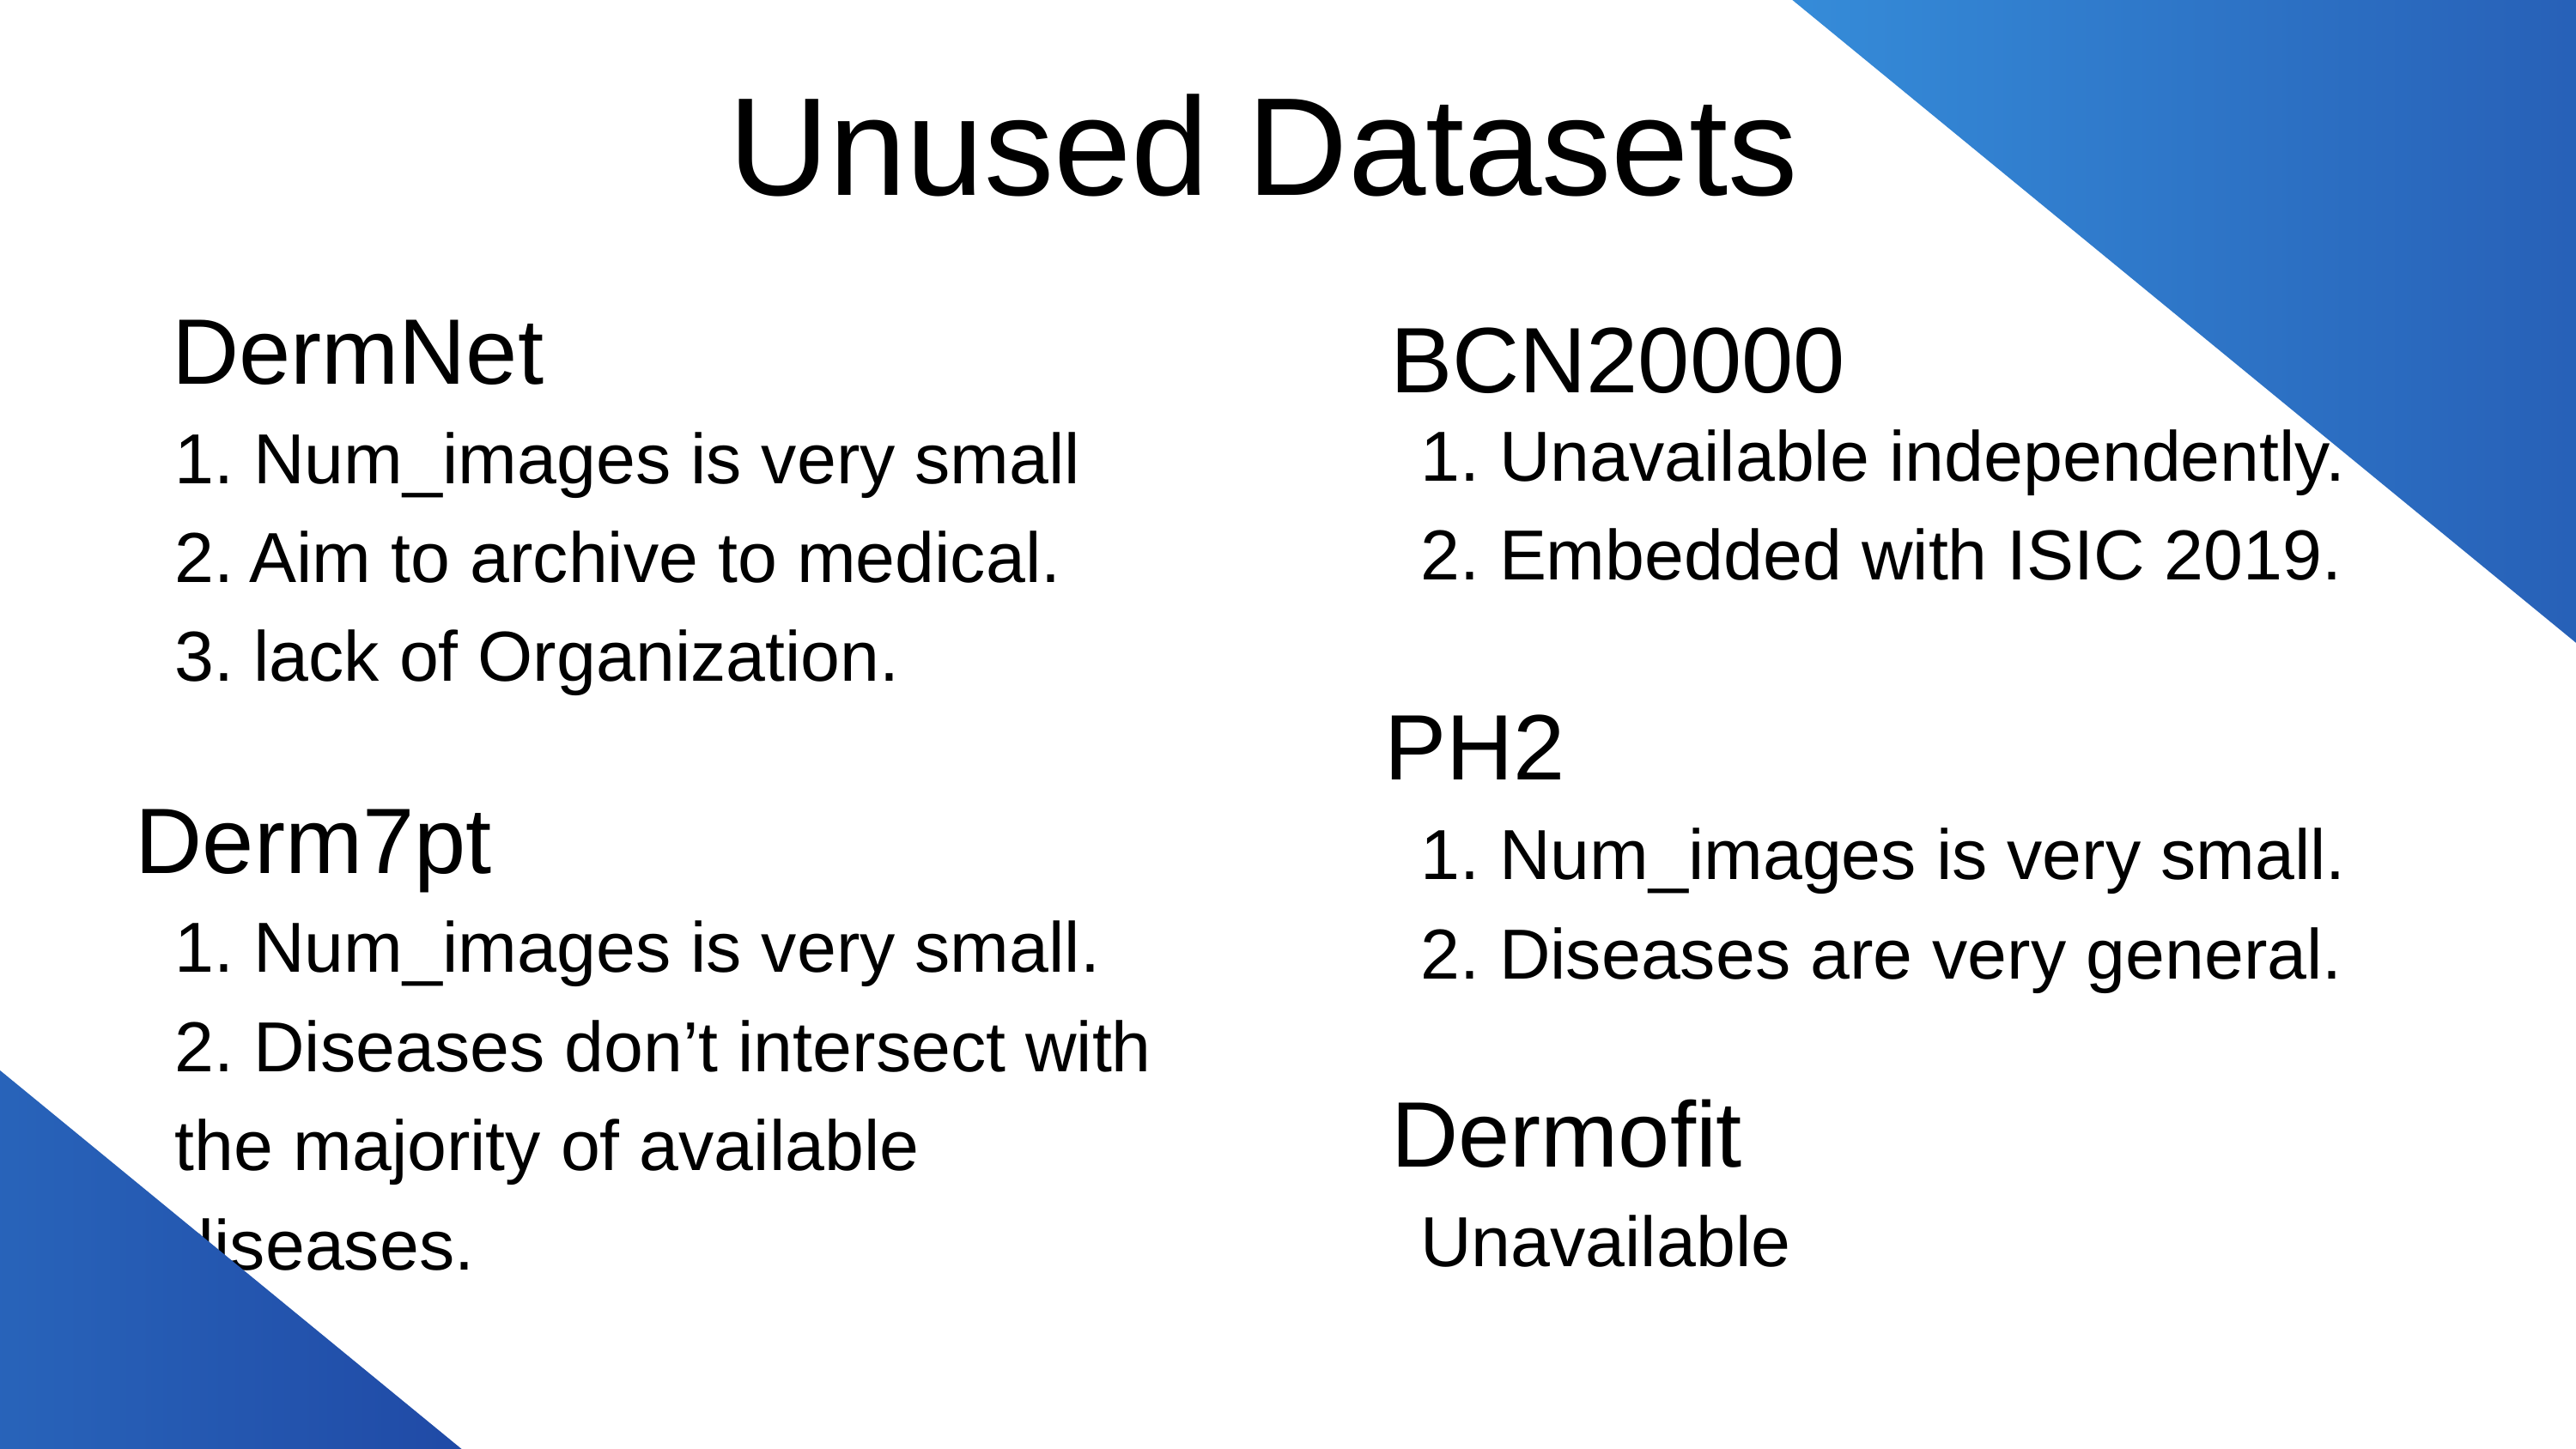

Unused Datasets
DermNet
1. Num_images is very small
2. Aim to archive to medical.
3. lack of Organization.
BCN20000
1. Unavailable independently.
2. Embedded with ISIC 2019.

PH2
Derm7pt
1. Num_images is very small.
2. Diseases are very general.
1. Num_images is very small.
2. Diseases don’t intersect with the majority of available diseases.
Dermofit

Unavailable